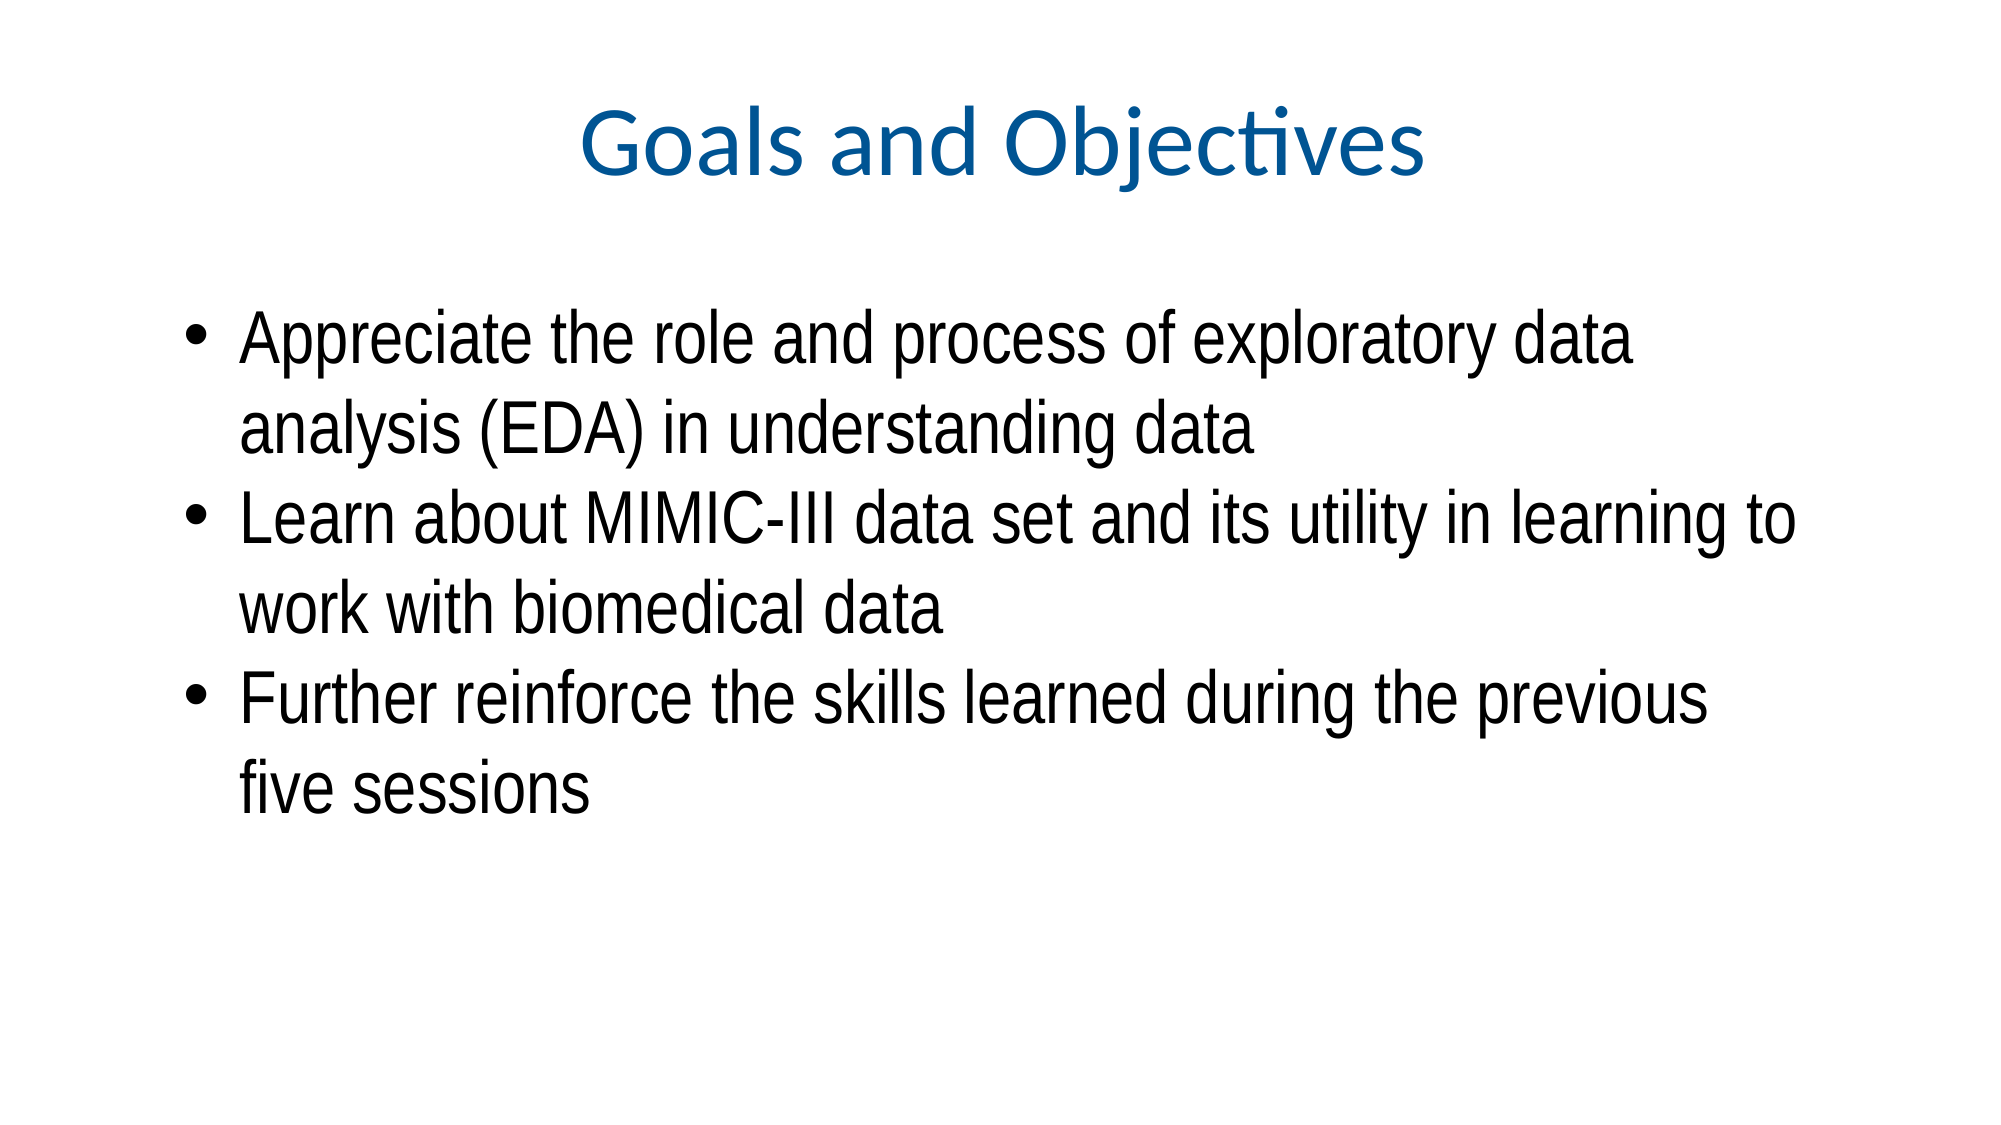

# Goals and Objectives
Appreciate the role and process of exploratory data analysis (EDA) in understanding data
Learn about MIMIC-III data set and its utility in learning to work with biomedical data
Further reinforce the skills learned during the previous five sessions